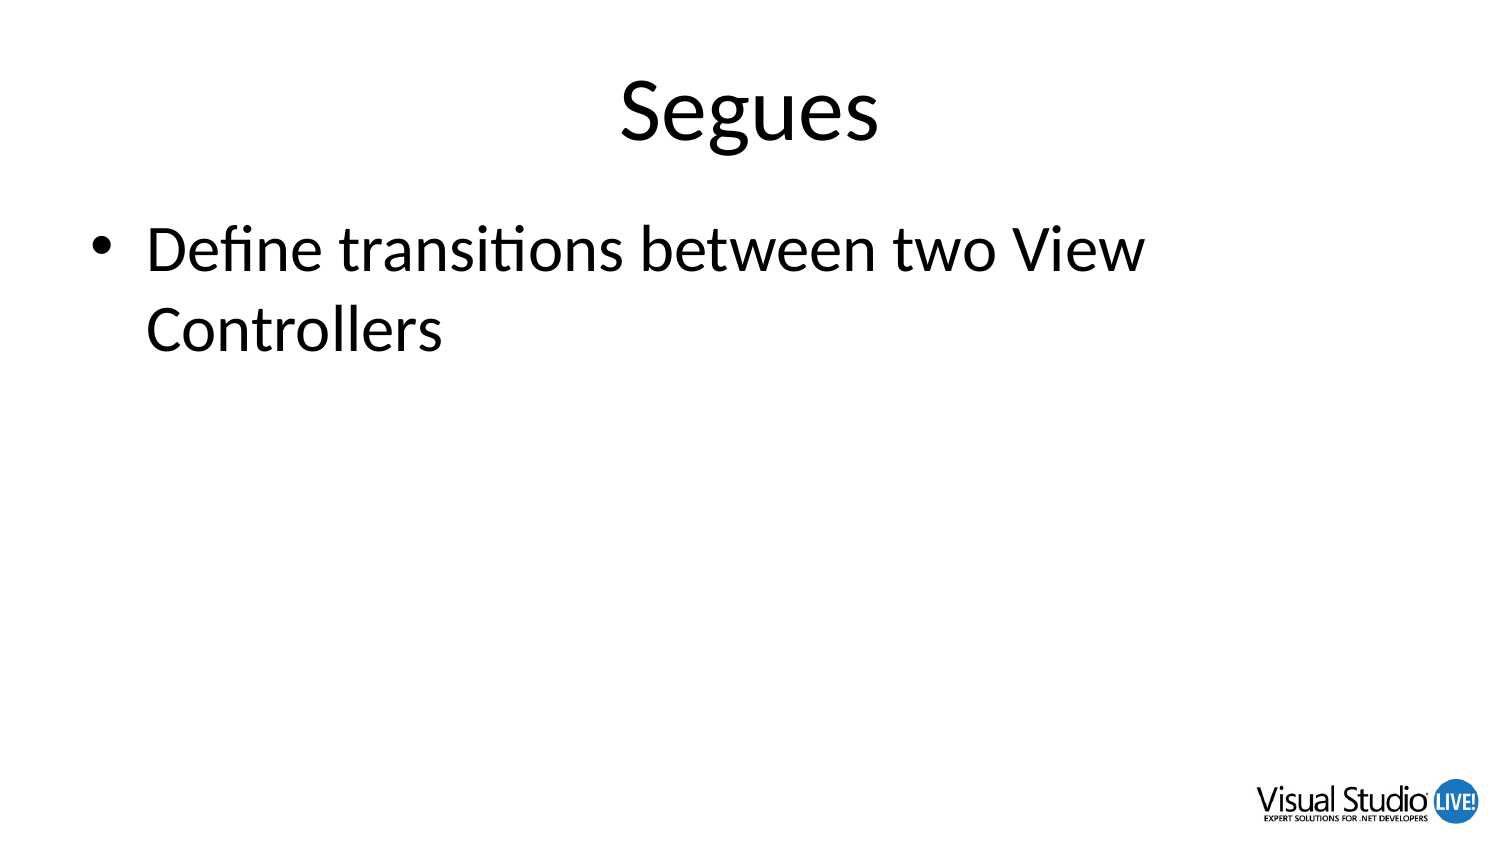

# Segues
Define transitions between two View Controllers